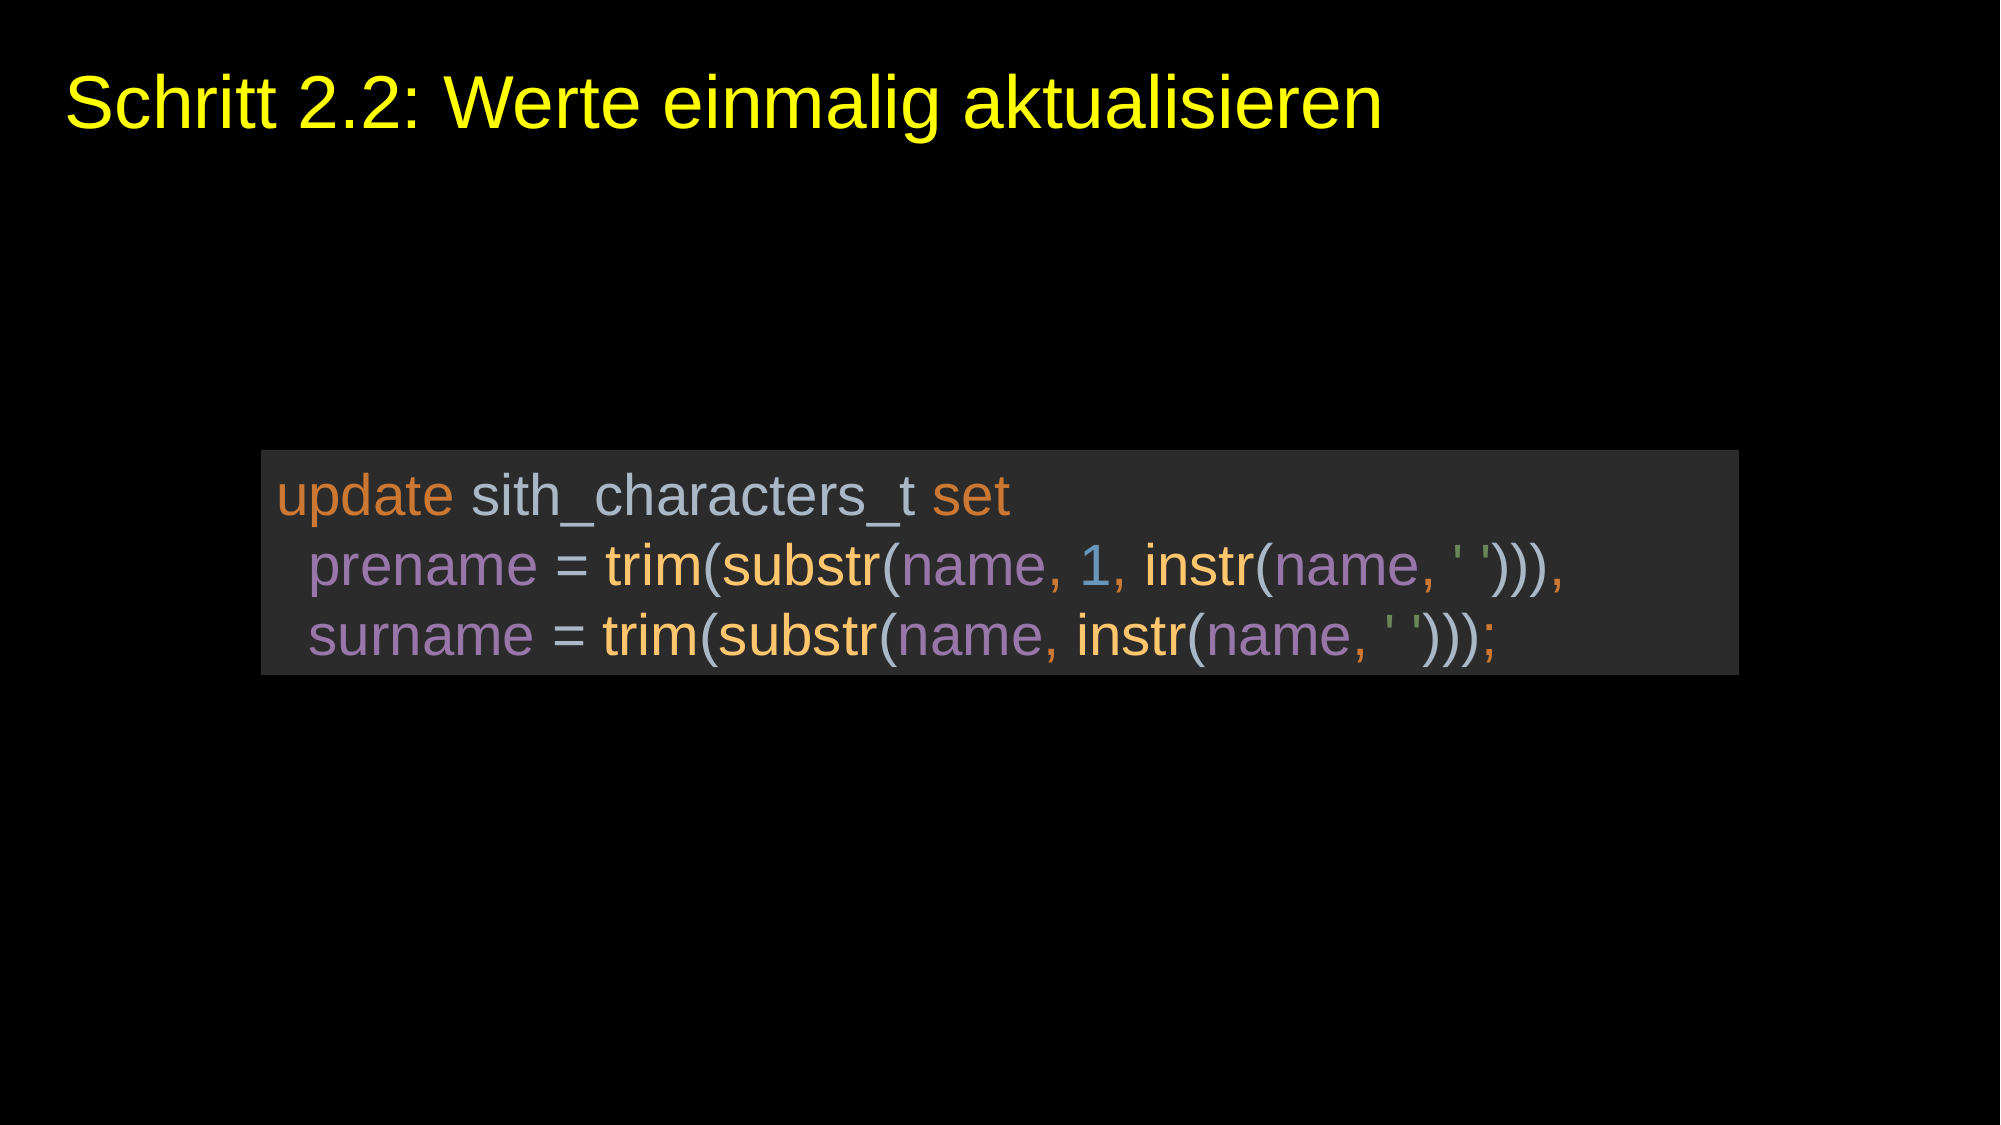

# Schritt 2.2: Werte einmalig aktualisieren
update sith_characters_t set
  prename = trim(substr(name, 1, instr(name, ' '))),
  surname = trim(substr(name, instr(name, ' ')));